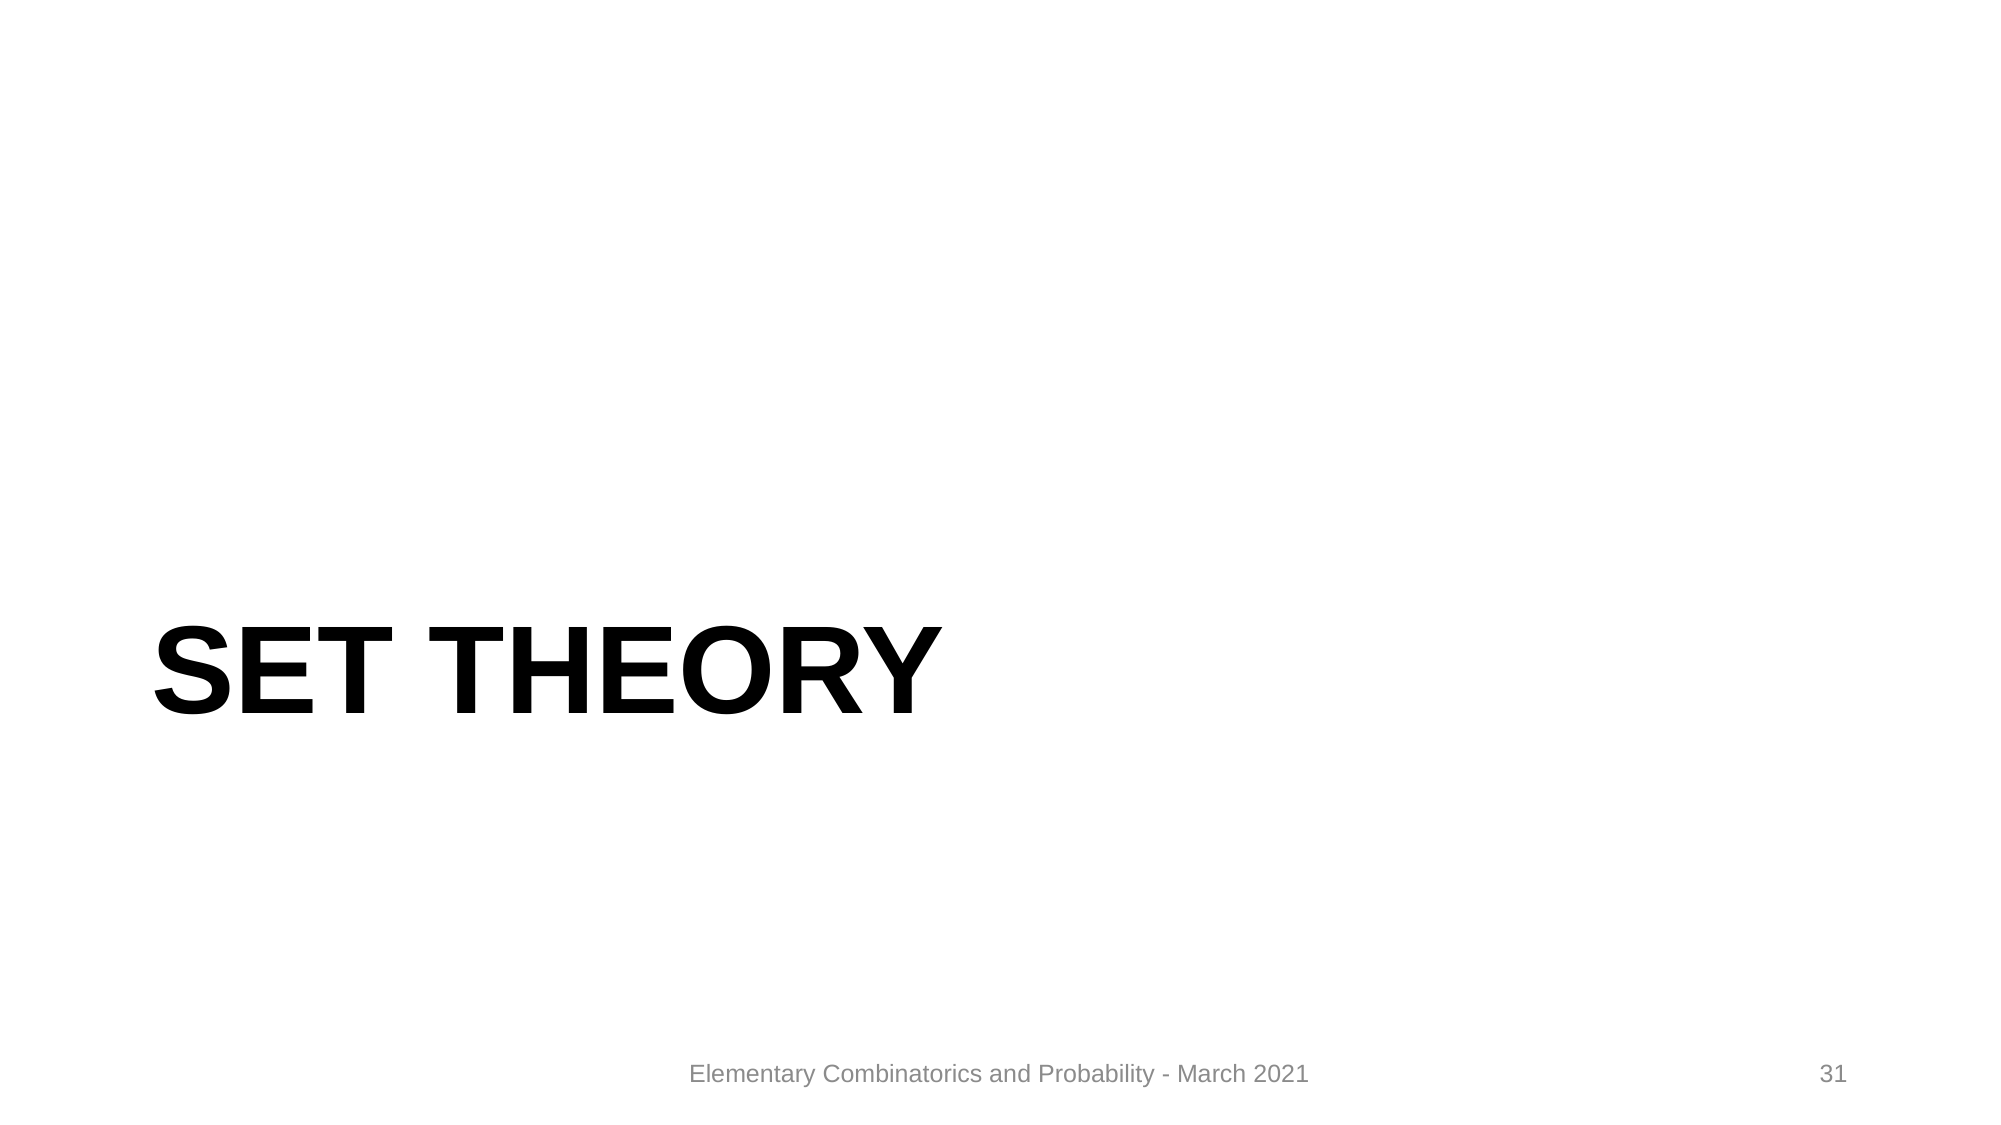

# SET THEORY

Elementary Combinatorics and Probability - March 2021
31